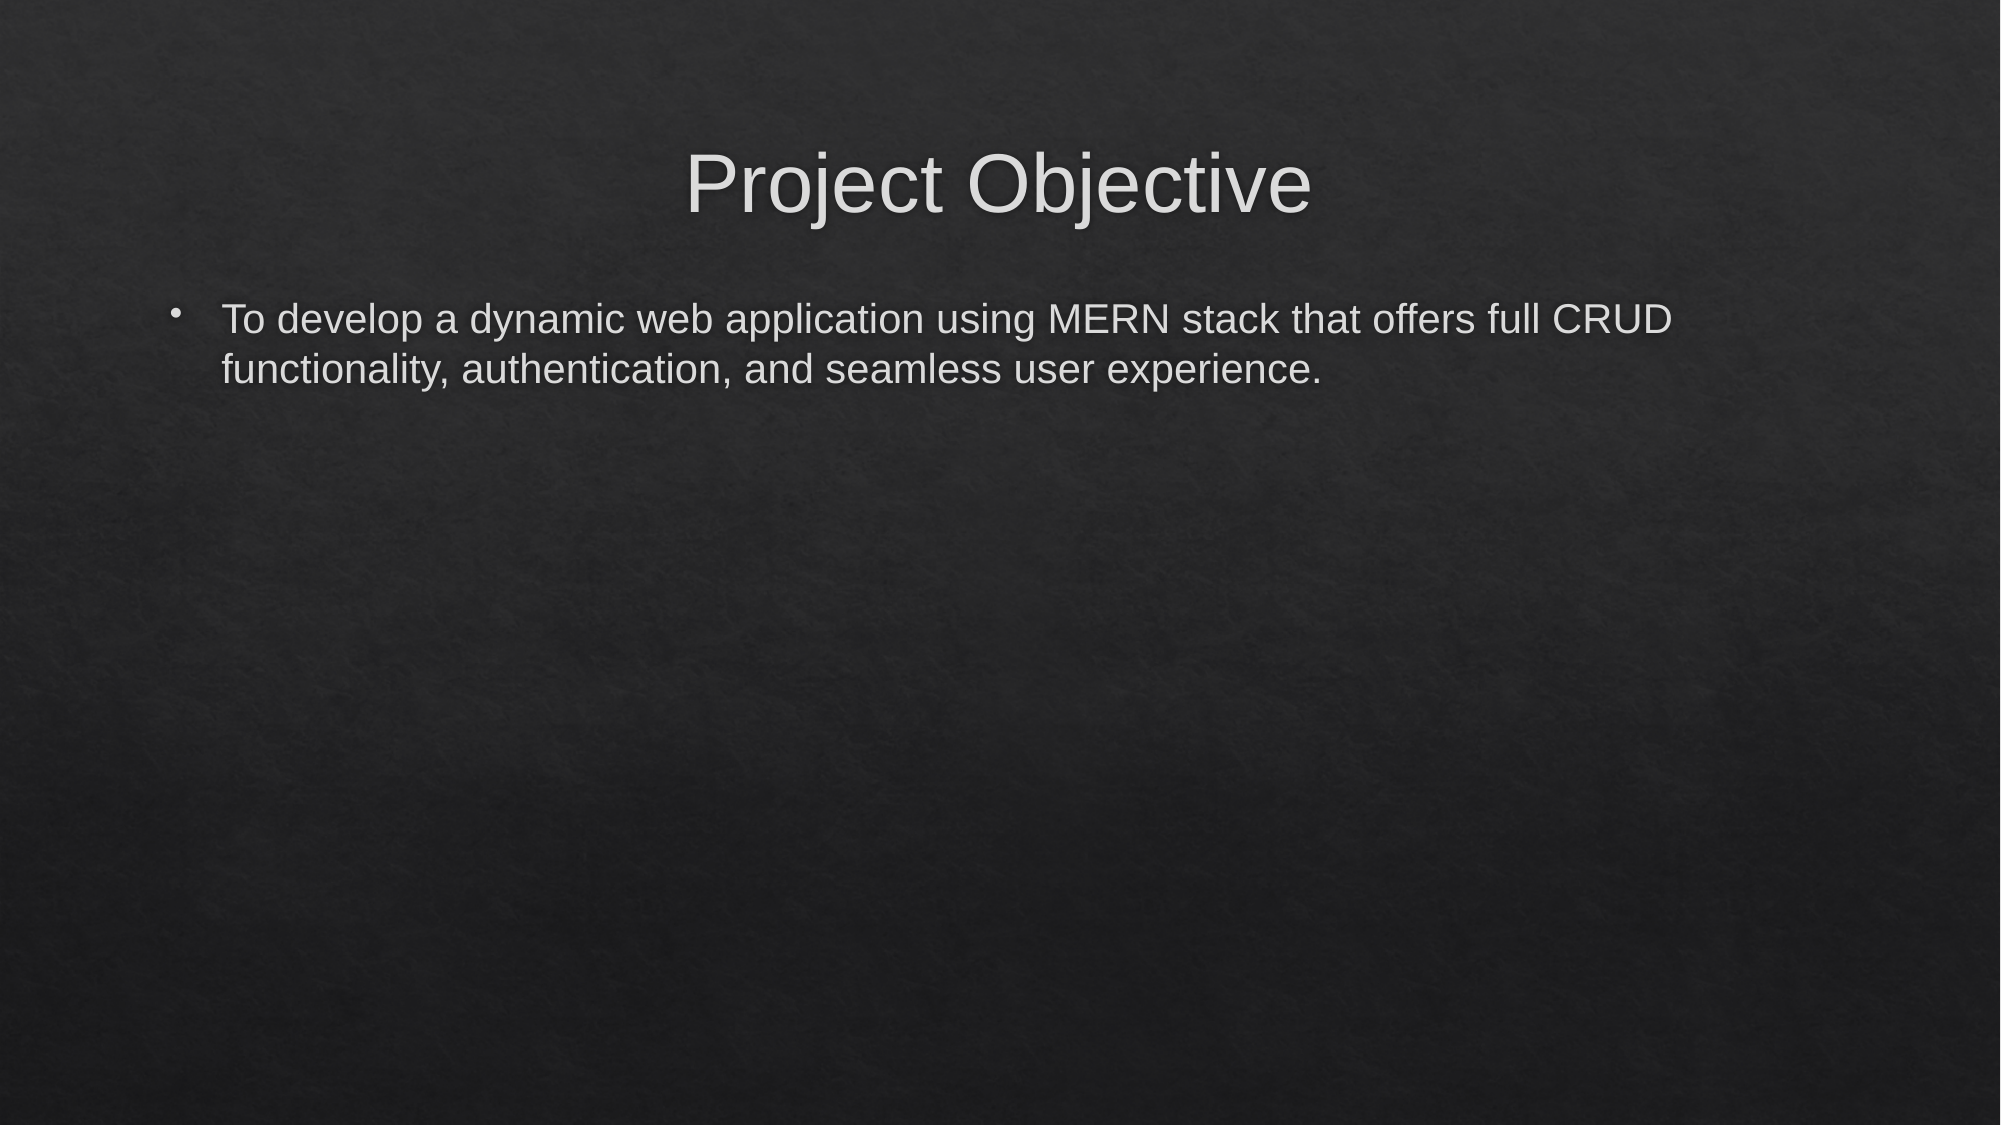

# Project Objective
To develop a dynamic web application using MERN stack that offers full CRUD functionality, authentication, and seamless user experience.